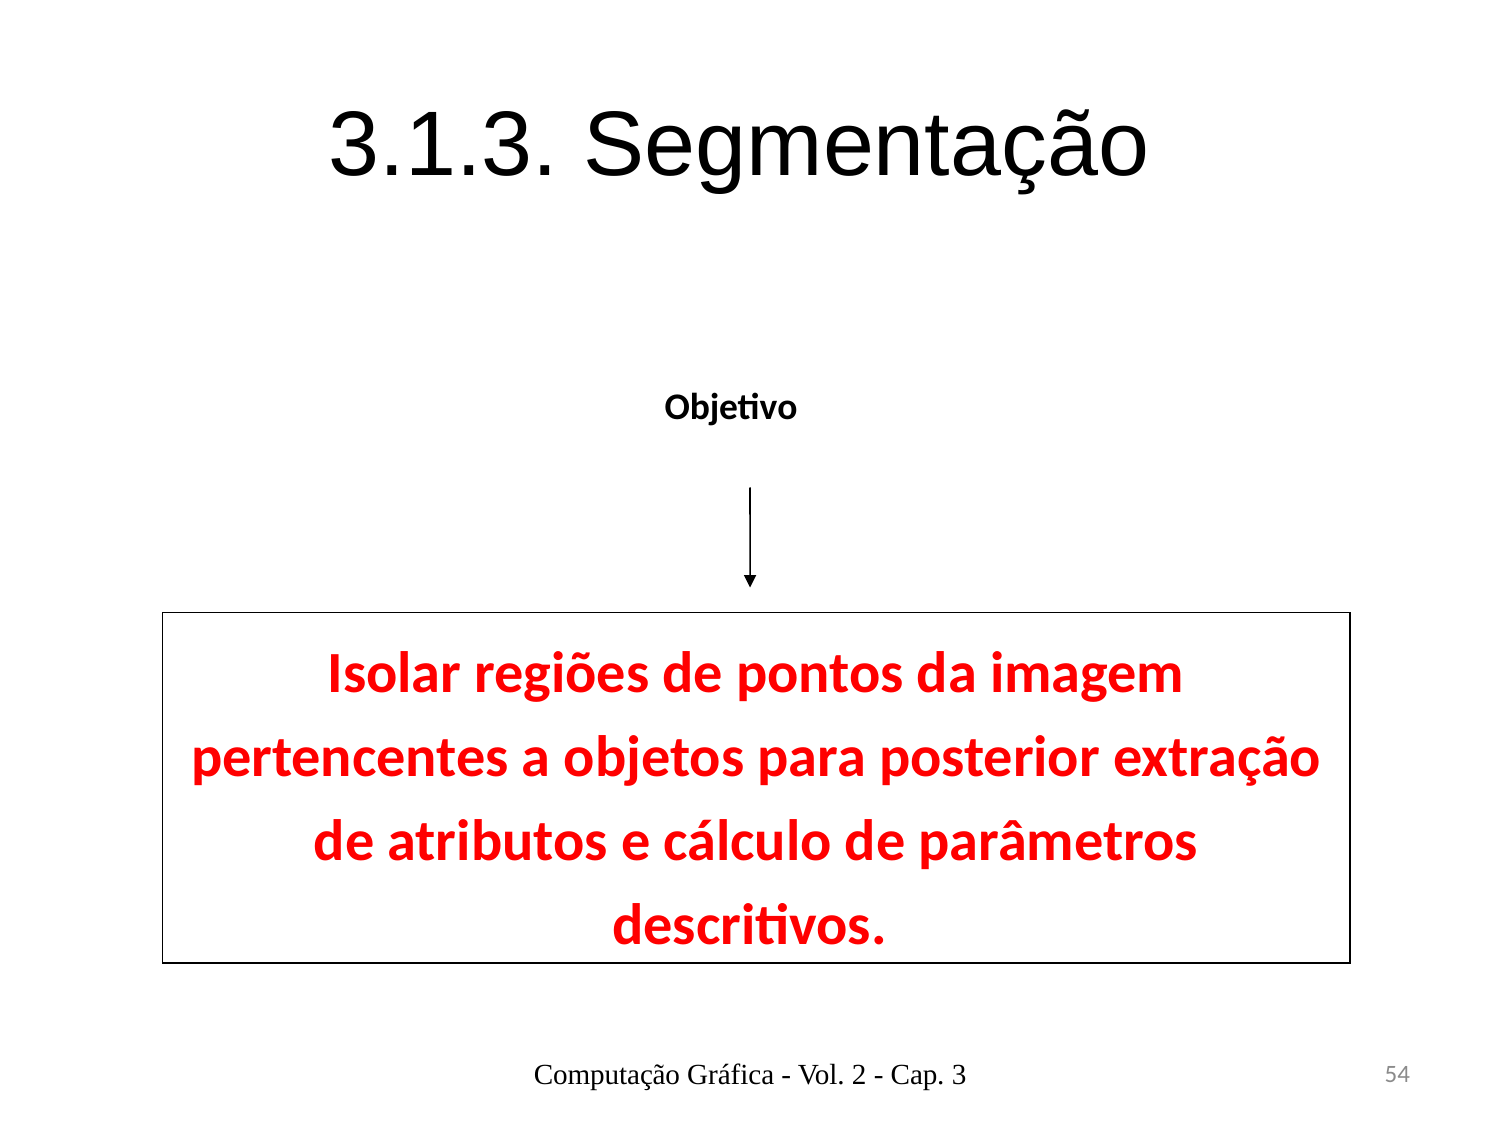

# 3.1.3. Segmentação
Objetivo

Isolar regiões de pontos da imagem pertencentes a objetos para posterior extração de atributos e cálculo de parâmetros descritivos.
Computação Gráfica - Vol. 2 - Cap. 3
54